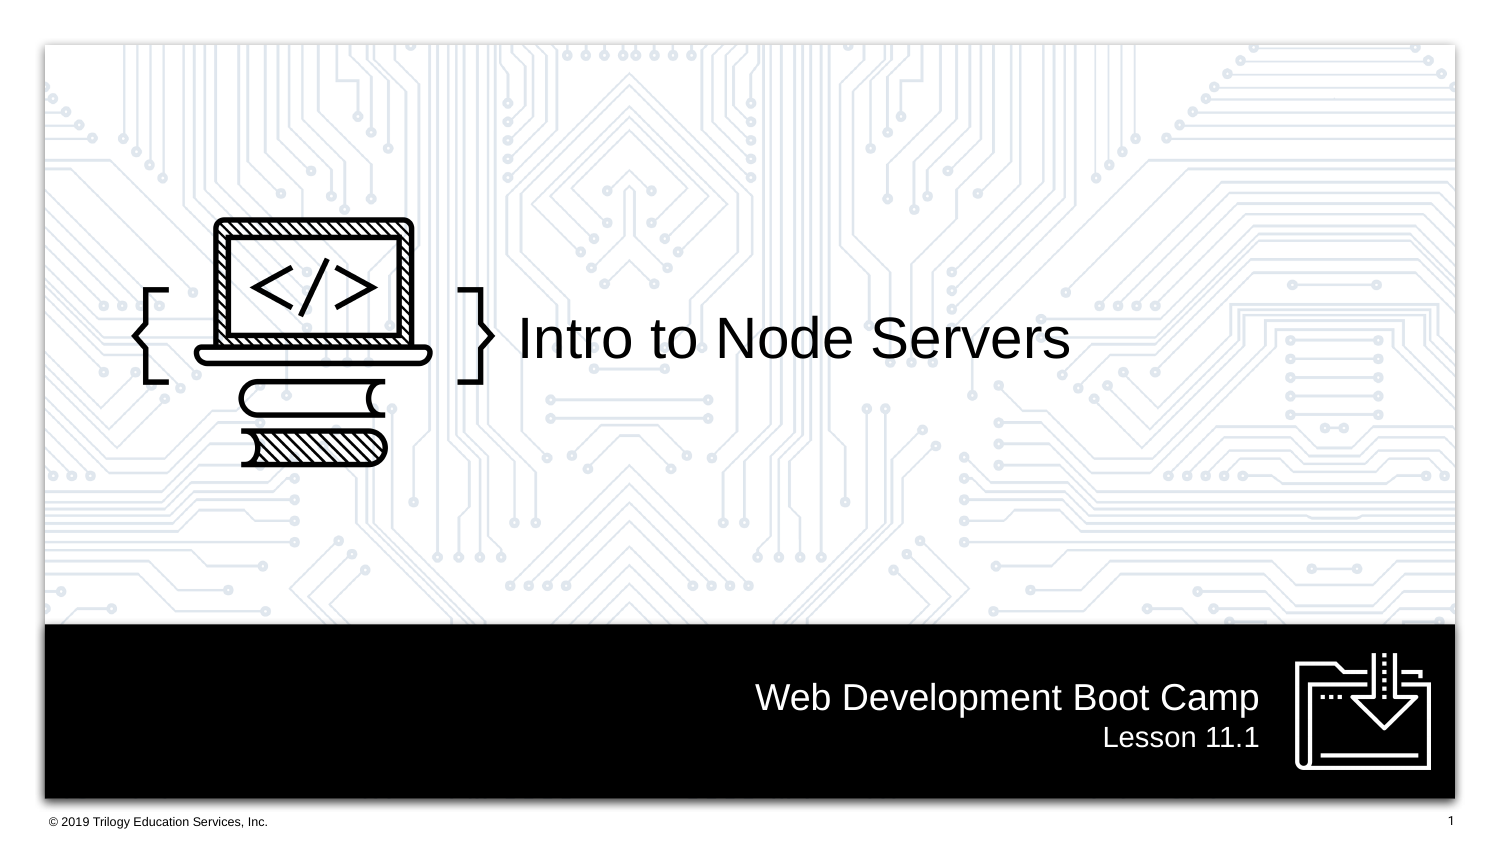

Intro to Node Servers

# Lesson 11.1